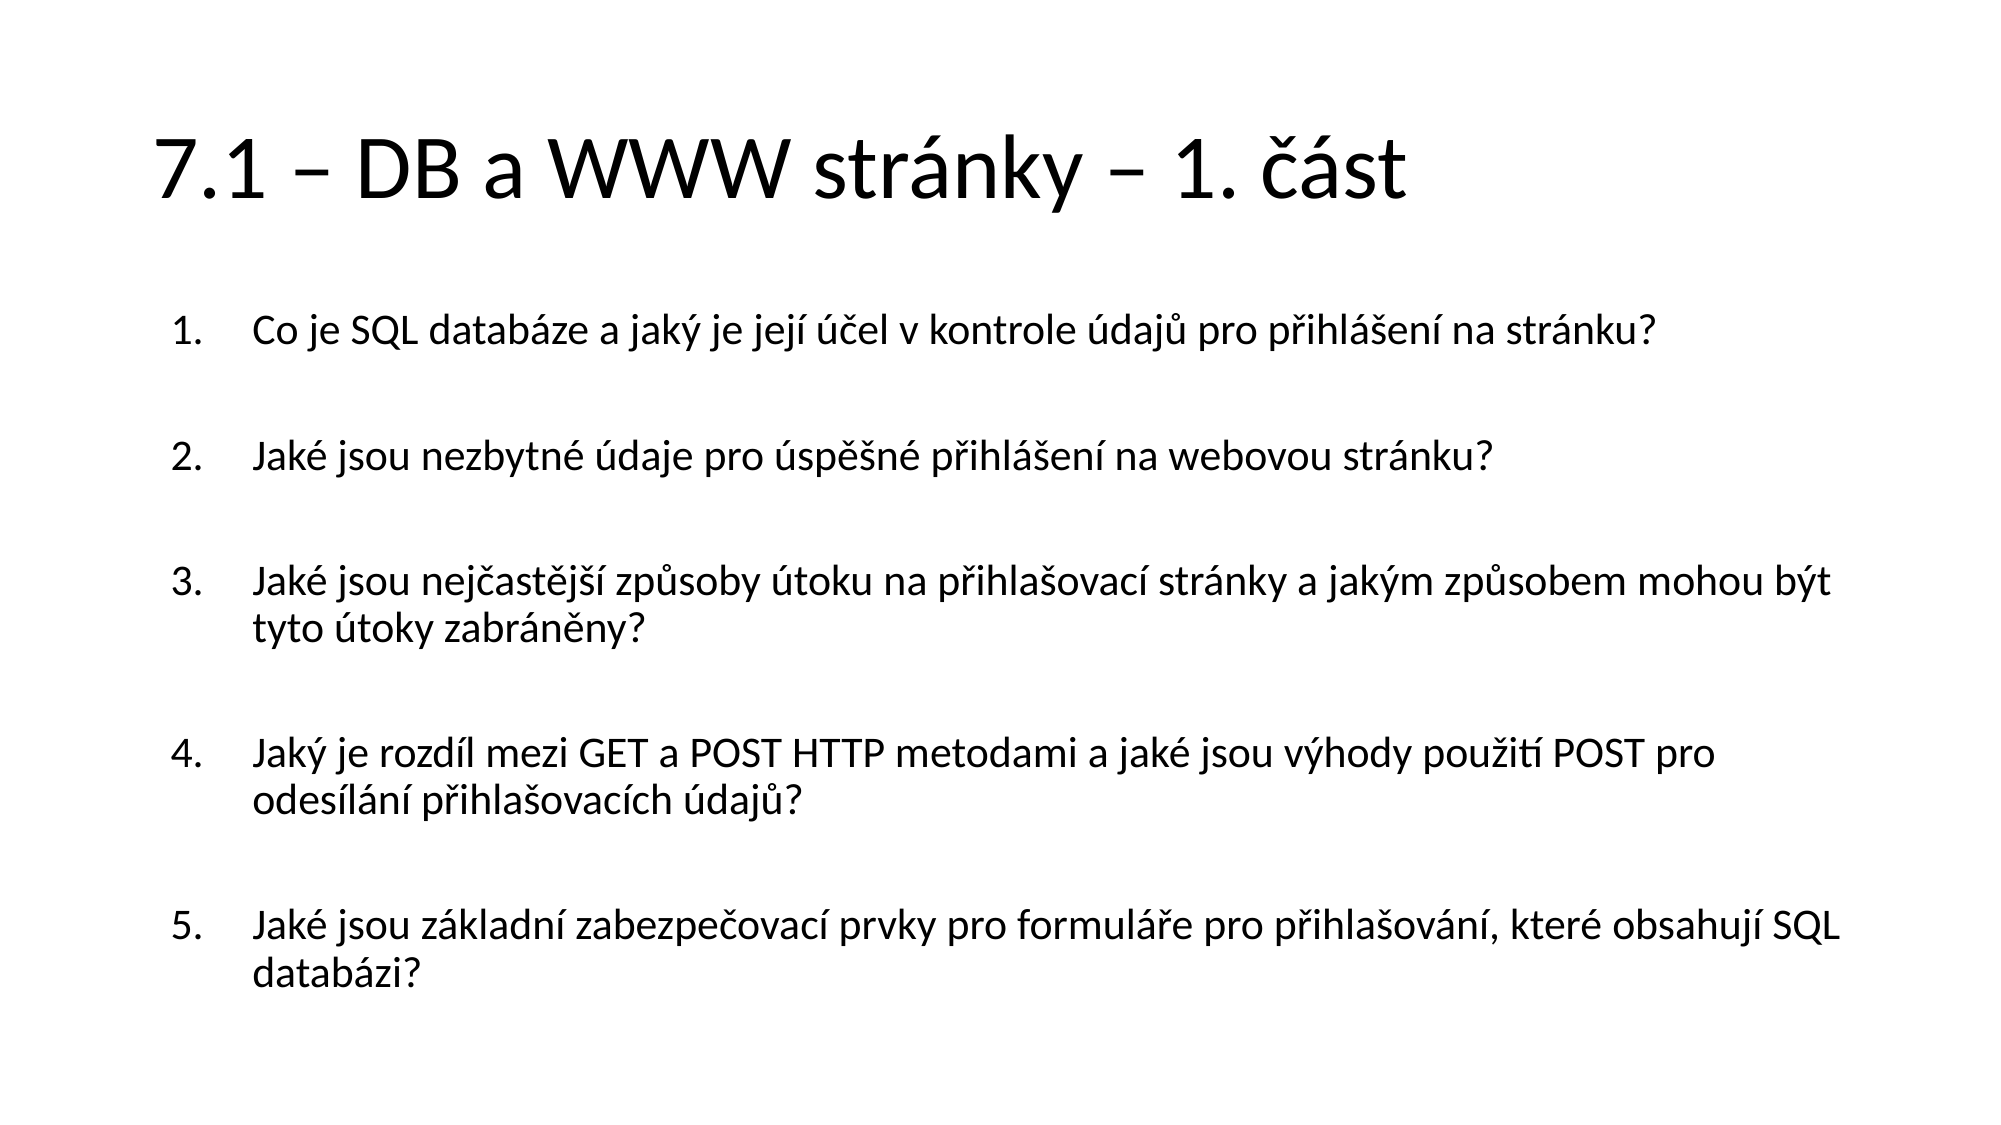

# 7.1 – DB a WWW stránky – 1. část
Co je SQL databáze a jaký je její účel v kontrole údajů pro přihlášení na stránku?

Jaké jsou nezbytné údaje pro úspěšné přihlášení na webovou stránku?

Jaké jsou nejčastější způsoby útoku na přihlašovací stránky a jakým způsobem mohou být tyto útoky zabráněny?

Jaký je rozdíl mezi GET a POST HTTP metodami a jaké jsou výhody použití POST pro odesílání přihlašovacích údajů?

Jaké jsou základní zabezpečovací prvky pro formuláře pro přihlašování, které obsahují SQL databázi?